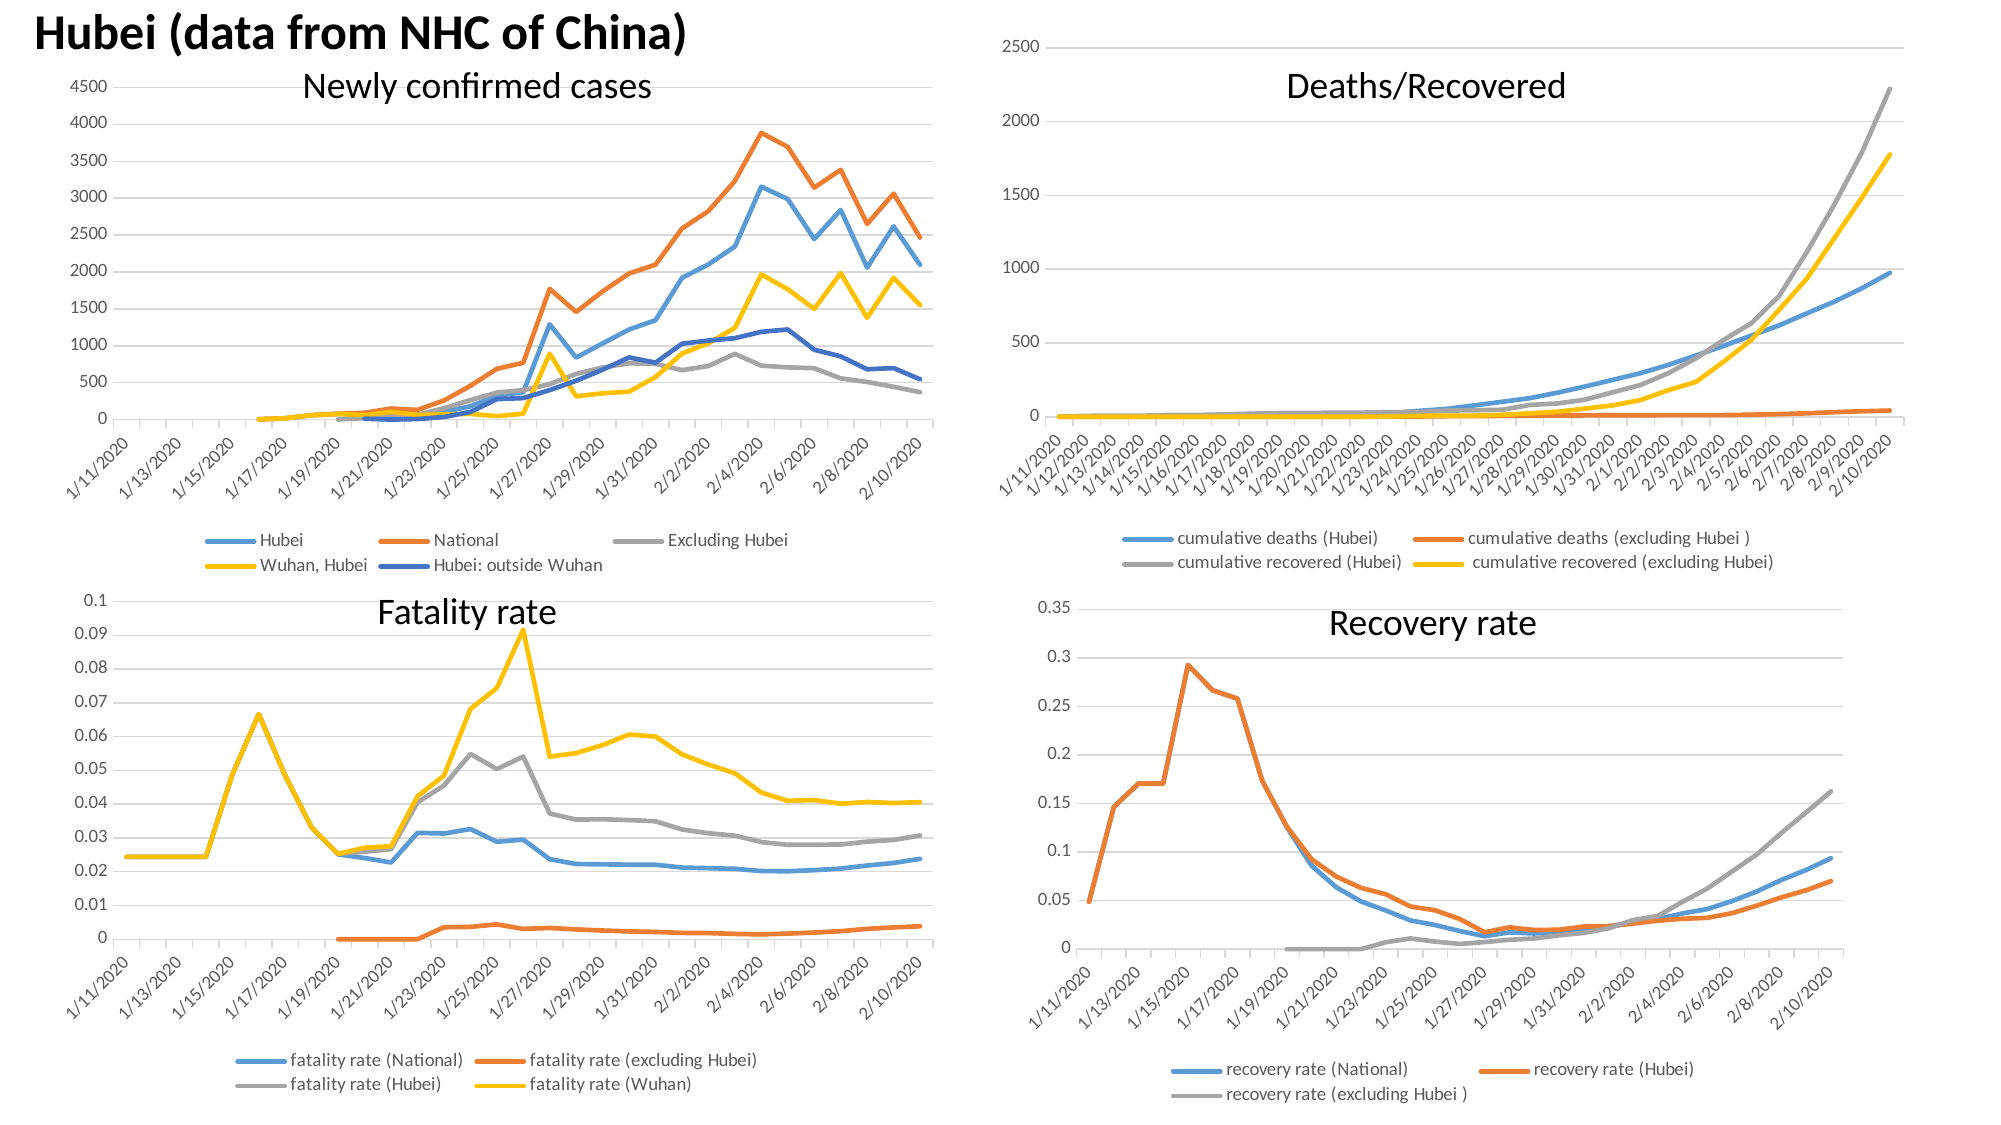

Hubei (data from NHC of China)

### Chart

| Category | cumulative deaths (Hubei) | cumulative deaths (excluding Hubei ) | cumulative recovered (Hubei) |  cumulative recovered (excluding Hubei) |
|---|---|---|---|---|
| 43841 | 1.0 | 0.0 | 2.0 | 0.0 |
| 43842 | 1.0 | 0.0 | 6.0 | 0.0 |
| 43843 | 1.0 | 0.0 | 7.0 | 0.0 |
| 43844 | 1.0 | 0.0 | 7.0 | 0.0 |
| 43845 | 2.0 | 0.0 | 12.0 | 0.0 |
| 43846 | 3.0 | 0.0 | 12.0 | 0.0 |
| 43847 | 3.0 | 0.0 | 16.0 | 0.0 |
| 43848 | 4.0 | 0.0 | 21.0 | 0.0 |
| 43849 | 5.0 | 0.0 | 25.0 | 0.0 |
| 43850 | 7.0 | 0.0 | 25.0 | 0.0 |
| 43851 | 10.0 | 0.0 | 28.0 | 0.0 |
| 43852 | 18.0 | 0.0 | 28.0 | 0.0 |
| 43853 | 25.0 | 1.0 | 31.0 | 2.0 |
| 43854 | 40.0 | 2.0 | 32.0 | 6.0 |
| 43855 | 53.0 | 4.0 | 42.0 | 7.0 |
| 43856 | 77.0 | 4.0 | 44.0 | 7.0 |
| 43857 | 101.0 | 6.0 | 47.0 | 13.0 |
| 43858 | 126.0 | 7.0 | 80.0 | 23.0 |
| 43859 | 163.0 | 8.0 | 90.0 | 34.0 |
| 43860 | 205.0 | 9.0 | 116.0 | 55.0 |
| 43861 | 250.0 | 10.0 | 166.0 | 77.0 |
| 43862 | 295.0 | 10.0 | 215.0 | 113.0 |
| 43863 | 351.0 | 11.0 | 295.0 | 180.0 |
| 43864 | 415.0 | 11.0 | 396.0 | 236.0 |
| 43865 | 480.0 | 11.0 | 521.0 | 373.0 |
| 43866 | 550.0 | 14.0 | 634.0 | 521.0 |
| 43867 | 619.0 | 18.0 | 818.0 | 724.0 |
| 43868 | 700.0 | 23.0 | 1116.0 | 936.0 |
| 43869 | 781.0 | 31.0 | 1440.0 | 1212.0 |
| 43870 | 872.0 | 37.0 | 1796.0 | 1488.0 |
| 43871 | 975.0 | 42.0 | 2223.0 | 1777.0 |
Newly confirmed cases
Deaths/Recovered

### Chart

| Category | Hubei | National | Excluding Hubei | Wuhan, Hubei | Hubei: outside Wuhan |
|---|---|---|---|---|---|
| 43841 | 41.0 | 41.0 | None | 41.0 | None |
| 43842 | None | None | None | None | None |
| 43843 | None | None | None | None | None |
| 43844 | None | None | None | None | None |
| 43845 | None | None | None | None | None |
| 43846 | 4.0 | 4.0 | None | 4.0 | None |
| 43847 | 17.0 | 17.0 | None | 17.0 | None |
| 43848 | 59.0 | 59.0 | None | 59.0 | None |
| 43849 | 77.0 | 78.0 | 1.0 | 77.0 | None |
| 43850 | 72.0 | 92.0 | 20.0 | 60.0 | 12.0 |
| 43851 | 105.0 | 149.0 | 44.0 | 105.0 | 0.0 |
| 43852 | 69.0 | 131.0 | 62.0 | 62.0 | 7.0 |
| 43853 | 105.0 | 259.0 | 154.0 | 70.0 | 35.0 |
| 43854 | 180.0 | 457.0 | 264.0 | 77.0 | 103.0 |
| 43855 | 323.0 | 688.0 | 365.0 | 46.0 | 277.0 |
| 43856 | 371.0 | 769.0 | 398.0 | 80.0 | 291.0 |
| 43857 | 1291.0 | 1771.0 | 480.0 | 892.0 | 399.0 |
| 43858 | 840.0 | 1459.0 | 619.0 | 315.0 | 525.0 |
| 43859 | 1032.0 | 1737.0 | 705.0 | 356.0 | 676.0 |
| 43860 | 1220.0 | 1980.0 | 762.0 | 378.0 | 842.0 |
| 43861 | 1347.0 | 2099.0 | 755.0 | 576.0 | 771.0 |
| 43862 | 1921.0 | 2589.0 | 669.0 | 894.0 | 1027.0 |
| 43863 | 2103.0 | 2825.0 | 726.0 | 1033.0 | 1070.0 |
| 43864 | 2345.0 | 3233.0 | 890.0 | 1242.0 | 1103.0 |
| 43865 | 3156.0 | 3886.0 | 731.0 | 1967.0 | 1189.0 |
| 43866 | 2987.0 | 3694.0 | 707.0 | 1766.0 | 1221.0 |
| 43867 | 2447.0 | 3143.0 | 696.0 | 1501.0 | 946.0 |
| 43868 | 2841.0 | 3385.0 | 558.0 | 1985.0 | 856.0 |
| 43869 | 2060.0 | 2652.0 | 509.0 | 1379.0 | 681.0 |
| 43870 | 2618.0 | 3062.0 | 444.0 | 1921.0 | 697.0 |
| 43871 | 2097.0 | 2467.0 | 370.0 | 1552.0 | 545.0 |
|  | None | None | None | None | None |
Fatality rate

### Chart

| Category | fatality rate (National) | fatality rate (excluding Hubei) | fatality rate (Hubei) | fatality rate (Wuhan) |
|---|---|---|---|---|
| 43841 | 0.024390243902439025 | None | 0.024390243902439025 | 0.024390243902439025 |
| 43842 | 0.024390243902439025 | None | 0.024390243902439025 | 0.024390243902439025 |
| 43843 | 0.024390243902439025 | None | 0.024390243902439025 | 0.024390243902439025 |
| 43844 | 0.024390243902439025 | None | 0.024390243902439025 | 0.024390243902439025 |
| 43845 | 0.04878048780487805 | None | 0.04878048780487805 | 0.04878048780487805 |
| 43846 | 0.06666666666666667 | None | 0.06666666666666667 | 0.06666666666666667 |
| 43847 | 0.04838709677419355 | None | 0.04838709677419355 | 0.04838709677419355 |
| 43848 | 0.03305785123966942 | None | 0.03305785123966942 | 0.03305785123966942 |
| 43849 | 0.02512562814070352 | 0.0 | 0.025252525252525252 | 0.025252525252525252 |
| 43850 | 0.024054982817869417 | 0.0 | 0.025925925925925925 | 0.027131782945736434 |
| 43851 | 0.022727272727272728 | 0.0 | 0.02666666666666667 | 0.027548209366391185 |
| 43852 | 0.03152364273204904 | 0.0 | 0.04054054054054054 | 0.042352941176470586 |
| 43853 | 0.03132530120481928 | 0.0035587188612099642 | 0.04553734061930783 | 0.048484848484848485 |
| 43854 | 0.03263403263403263 | 0.003669724770642202 | 0.05486968449931413 | 0.06818181818181818 |
| 43855 | 0.028860759493670885 | 0.004395604395604396 | 0.05038022813688213 | 0.0744336569579288 |
| 43856 | 0.029518950437317785 | 0.0030581039755351682 | 0.054111033028812365 | 0.09169054441260745 |
| 43857 | 0.023698781838316724 | 0.003355704697986577 | 0.03721444362564481 | 0.05408805031446541 |
| 43858 | 0.022263140274522933 | 0.0029081844619858743 | 0.03545301069217783 | 0.05511811023622047 |
| 43859 | 0.02217611204772403 | 0.002570694087403599 | 0.03554295682511993 | 0.05749668288367979 |
| 43860 | 0.022082344443297906 | 0.0023231801755291687 | 0.03530830175680331 | 0.06062902614626753 |
| 43861 | 0.02205258693808312 | 0.002160293799956794 | 0.034950370473927024 | 0.060031104199066876 |
| 43862 | 0.02121148897698032 | 0.001887504718761797 | 0.03251046947322019 | 0.05475784862496958 |
| 43863 | 0.021041618228318997 | 0.0018260292164674634 | 0.03140377561062897 | 0.051730844029560484 |
| 43864 | 0.020844546655575672 | 0.001590974833670813 | 0.03069072622393137 | 0.04918546365914787 |
| 43865 | 0.02018665460675081 | 0.0014388489208633094 | 0.028780429308070513 | 0.04346784816189678 |
| 43866 | 0.02013063497162437 | 0.0016762452107279694 | 0.02796847190439868 | 0.041020065236730255 |
| 43867 | 0.020442875481386392 | 0.001989389920424403 | 0.0279938494934877 | 0.04122912721638836 |
| 43868 | 0.020929222752930958 | 0.002394336872787841 | 0.02805273914960125 | 0.04013820480776299 |
| 43869 | 0.021829717450332017 | 0.003064755313890262 | 0.02891200533076667 | 0.04064877853424109 |
| 43870 | 0.02257880225539631 | 0.003504119708305711 | 0.0294286389254497 | 0.040347867242501334 |
| 43871 | 0.023802836680241538 | 0.0038429865495470767 | 0.030729954614220876 | 0.04058520726090491 |

### Chart

| Category | recovery rate (National) | recovery rate (Hubei) | recovery rate (excluding Hubei ) |
|---|---|---|---|
| 43841 | 0.04878048780487805 | 0.04878048780487805 | None |
| 43842 | 0.14634146341463414 | 0.14634146341463414 | None |
| 43843 | 0.17073170731707318 | 0.17073170731707318 | None |
| 43844 | 0.17073170731707318 | 0.17073170731707318 | None |
| 43845 | 0.2926829268292683 | 0.2926829268292683 | None |
| 43846 | 0.26666666666666666 | 0.26666666666666666 | None |
| 43847 | 0.25806451612903225 | 0.25806451612903225 | None |
| 43848 | 0.17355371900826447 | 0.17355371900826447 | None |
| 43849 | 0.12562814070351758 | 0.12626262626262627 | 0.0 |
| 43850 | 0.0859106529209622 | 0.09259259259259259 | 0.0 |
| 43851 | 0.06363636363636363 | 0.07466666666666667 | 0.0 |
| 43852 | 0.04903677758318739 | 0.06306306306306306 | 0.0 |
| 43853 | 0.03975903614457831 | 0.056466302367941715 | 0.0071174377224199285 |
| 43854 | 0.029526029526029528 | 0.0438957475994513 | 0.011009174311926606 |
| 43855 | 0.02481012658227848 | 0.039923954372623575 | 0.007692307692307693 |
| 43856 | 0.01858600583090379 | 0.030920590302178495 | 0.005351681957186544 |
| 43857 | 0.013289036544850499 | 0.017317612380250553 | 0.00727069351230425 |
| 43858 | 0.017241379310344827 | 0.022509848058525603 | 0.009555463232239303 |
| 43859 | 0.016080923356244326 | 0.01962494548626254 | 0.010925449871465296 |
| 43860 | 0.01764523784955113 | 0.019979331725800895 | 0.014197212183789365 |
| 43861 | 0.020610687022900764 | 0.023207045994687543 | 0.016634262259667316 |
| 43862 | 0.02281104388344113 | 0.023694070972007934 | 0.021328803322008306 |
| 43863 | 0.027609858172518018 | 0.026393486624317796 | 0.029880478087649404 |
| 43864 | 0.03092430395850663 | 0.029285608637775476 | 0.03413364188602835 |
| 43865 | 0.03675533445709822 | 0.031238757644801534 | 0.04879005886200131 |
| 43866 | 0.04122497055359246 | 0.03224002034070684 | 0.062380268199233715 |
| 43867 | 0.04948652118100128 | 0.03699348769898698 | 0.08001768346595933 |
| 43868 | 0.059400781589231434 | 0.04472408127279285 | 0.09743910056214866 |
| 43869 | 0.07129607226389224 | 0.0533076666790064 | 0.11982204646564508 |
| 43870 | 0.08157182244963859 | 0.06061219668590328 | 0.14092243583672695 |
| 43871 | 0.0936198099517858 | 0.0700642965204236 | 0.1625949309177418 |
Recovery rate